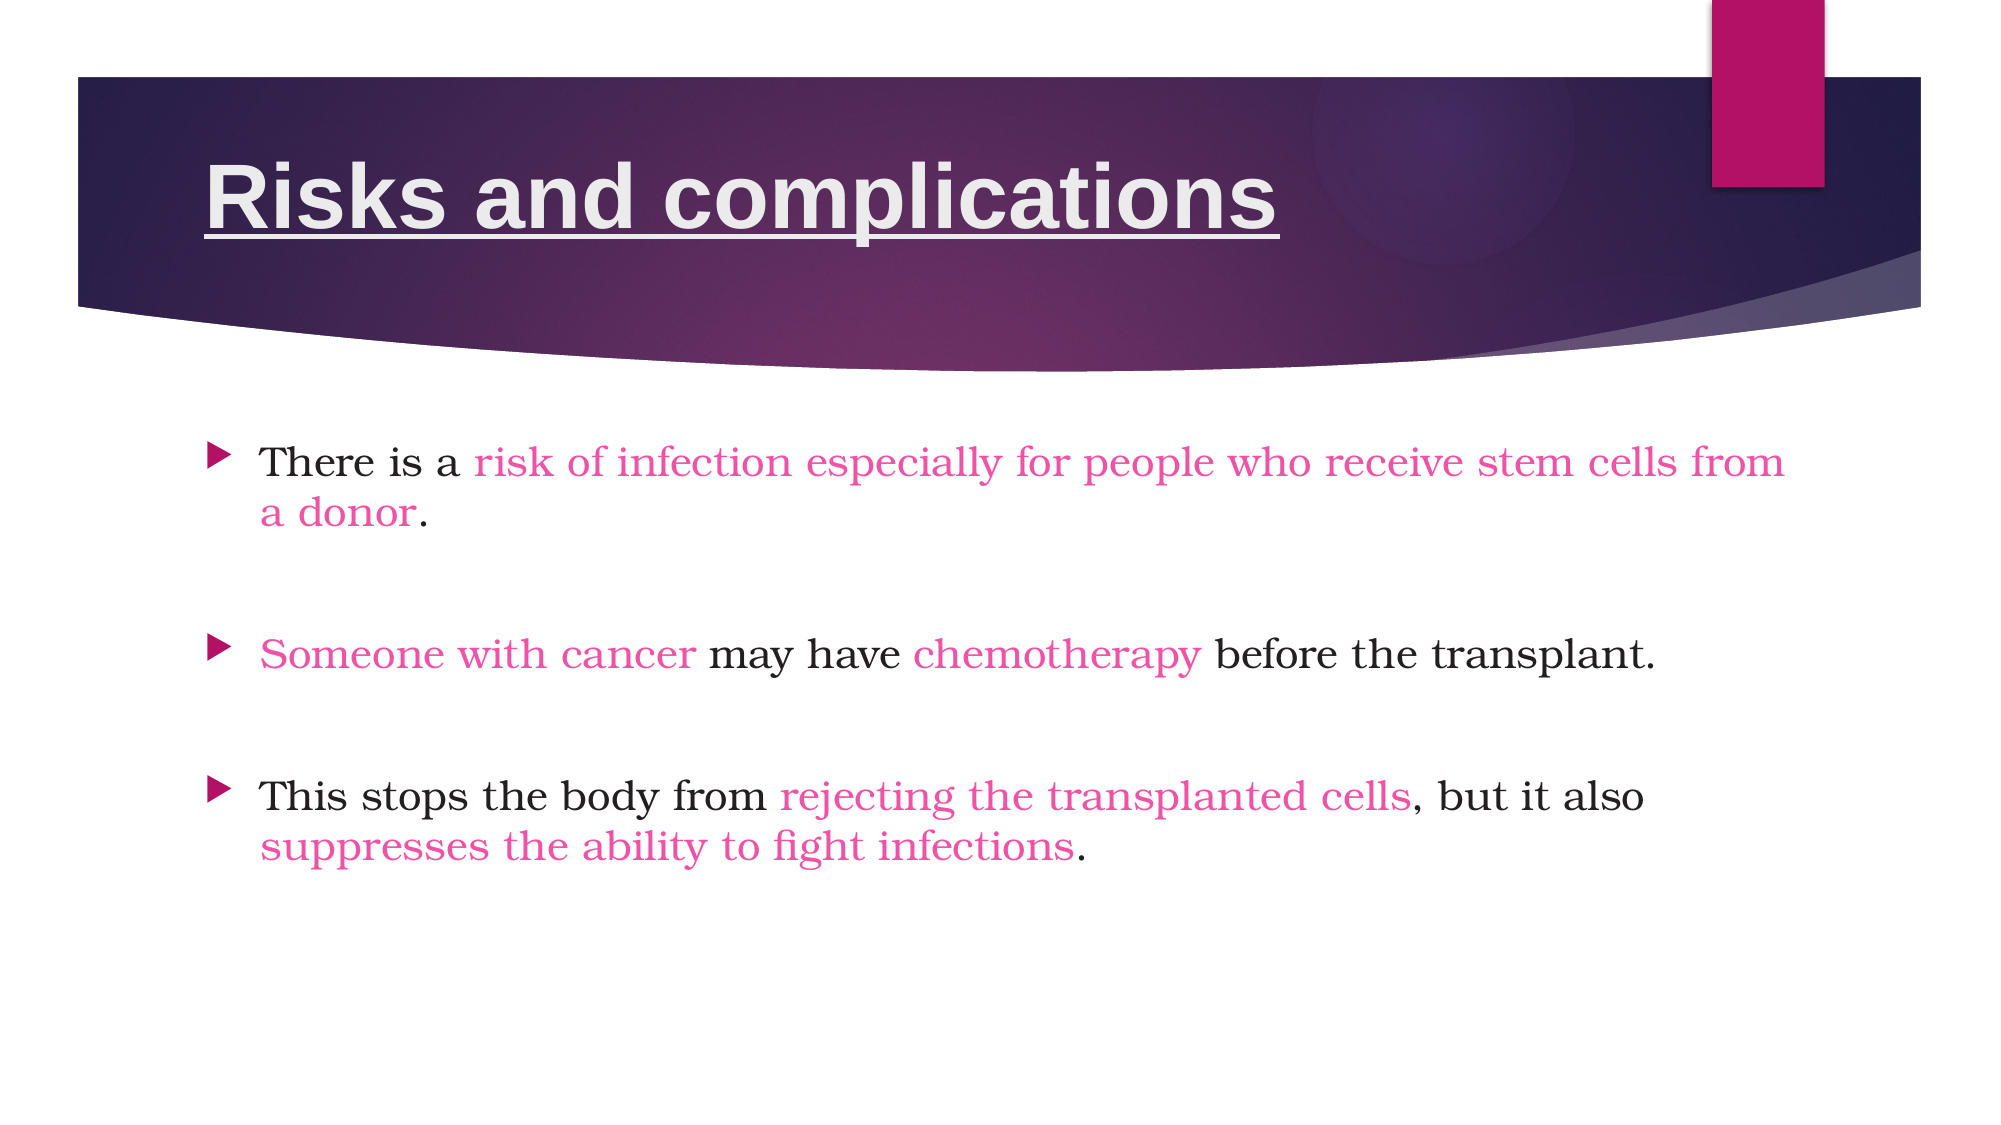

# Risks and complications
There is a risk of infection especially for people who receive stem cells from a donor.

Someone with cancer may have chemotherapy before the transplant.

This stops the body from rejecting the transplanted cells, but it also suppresses the ability to fight infections.